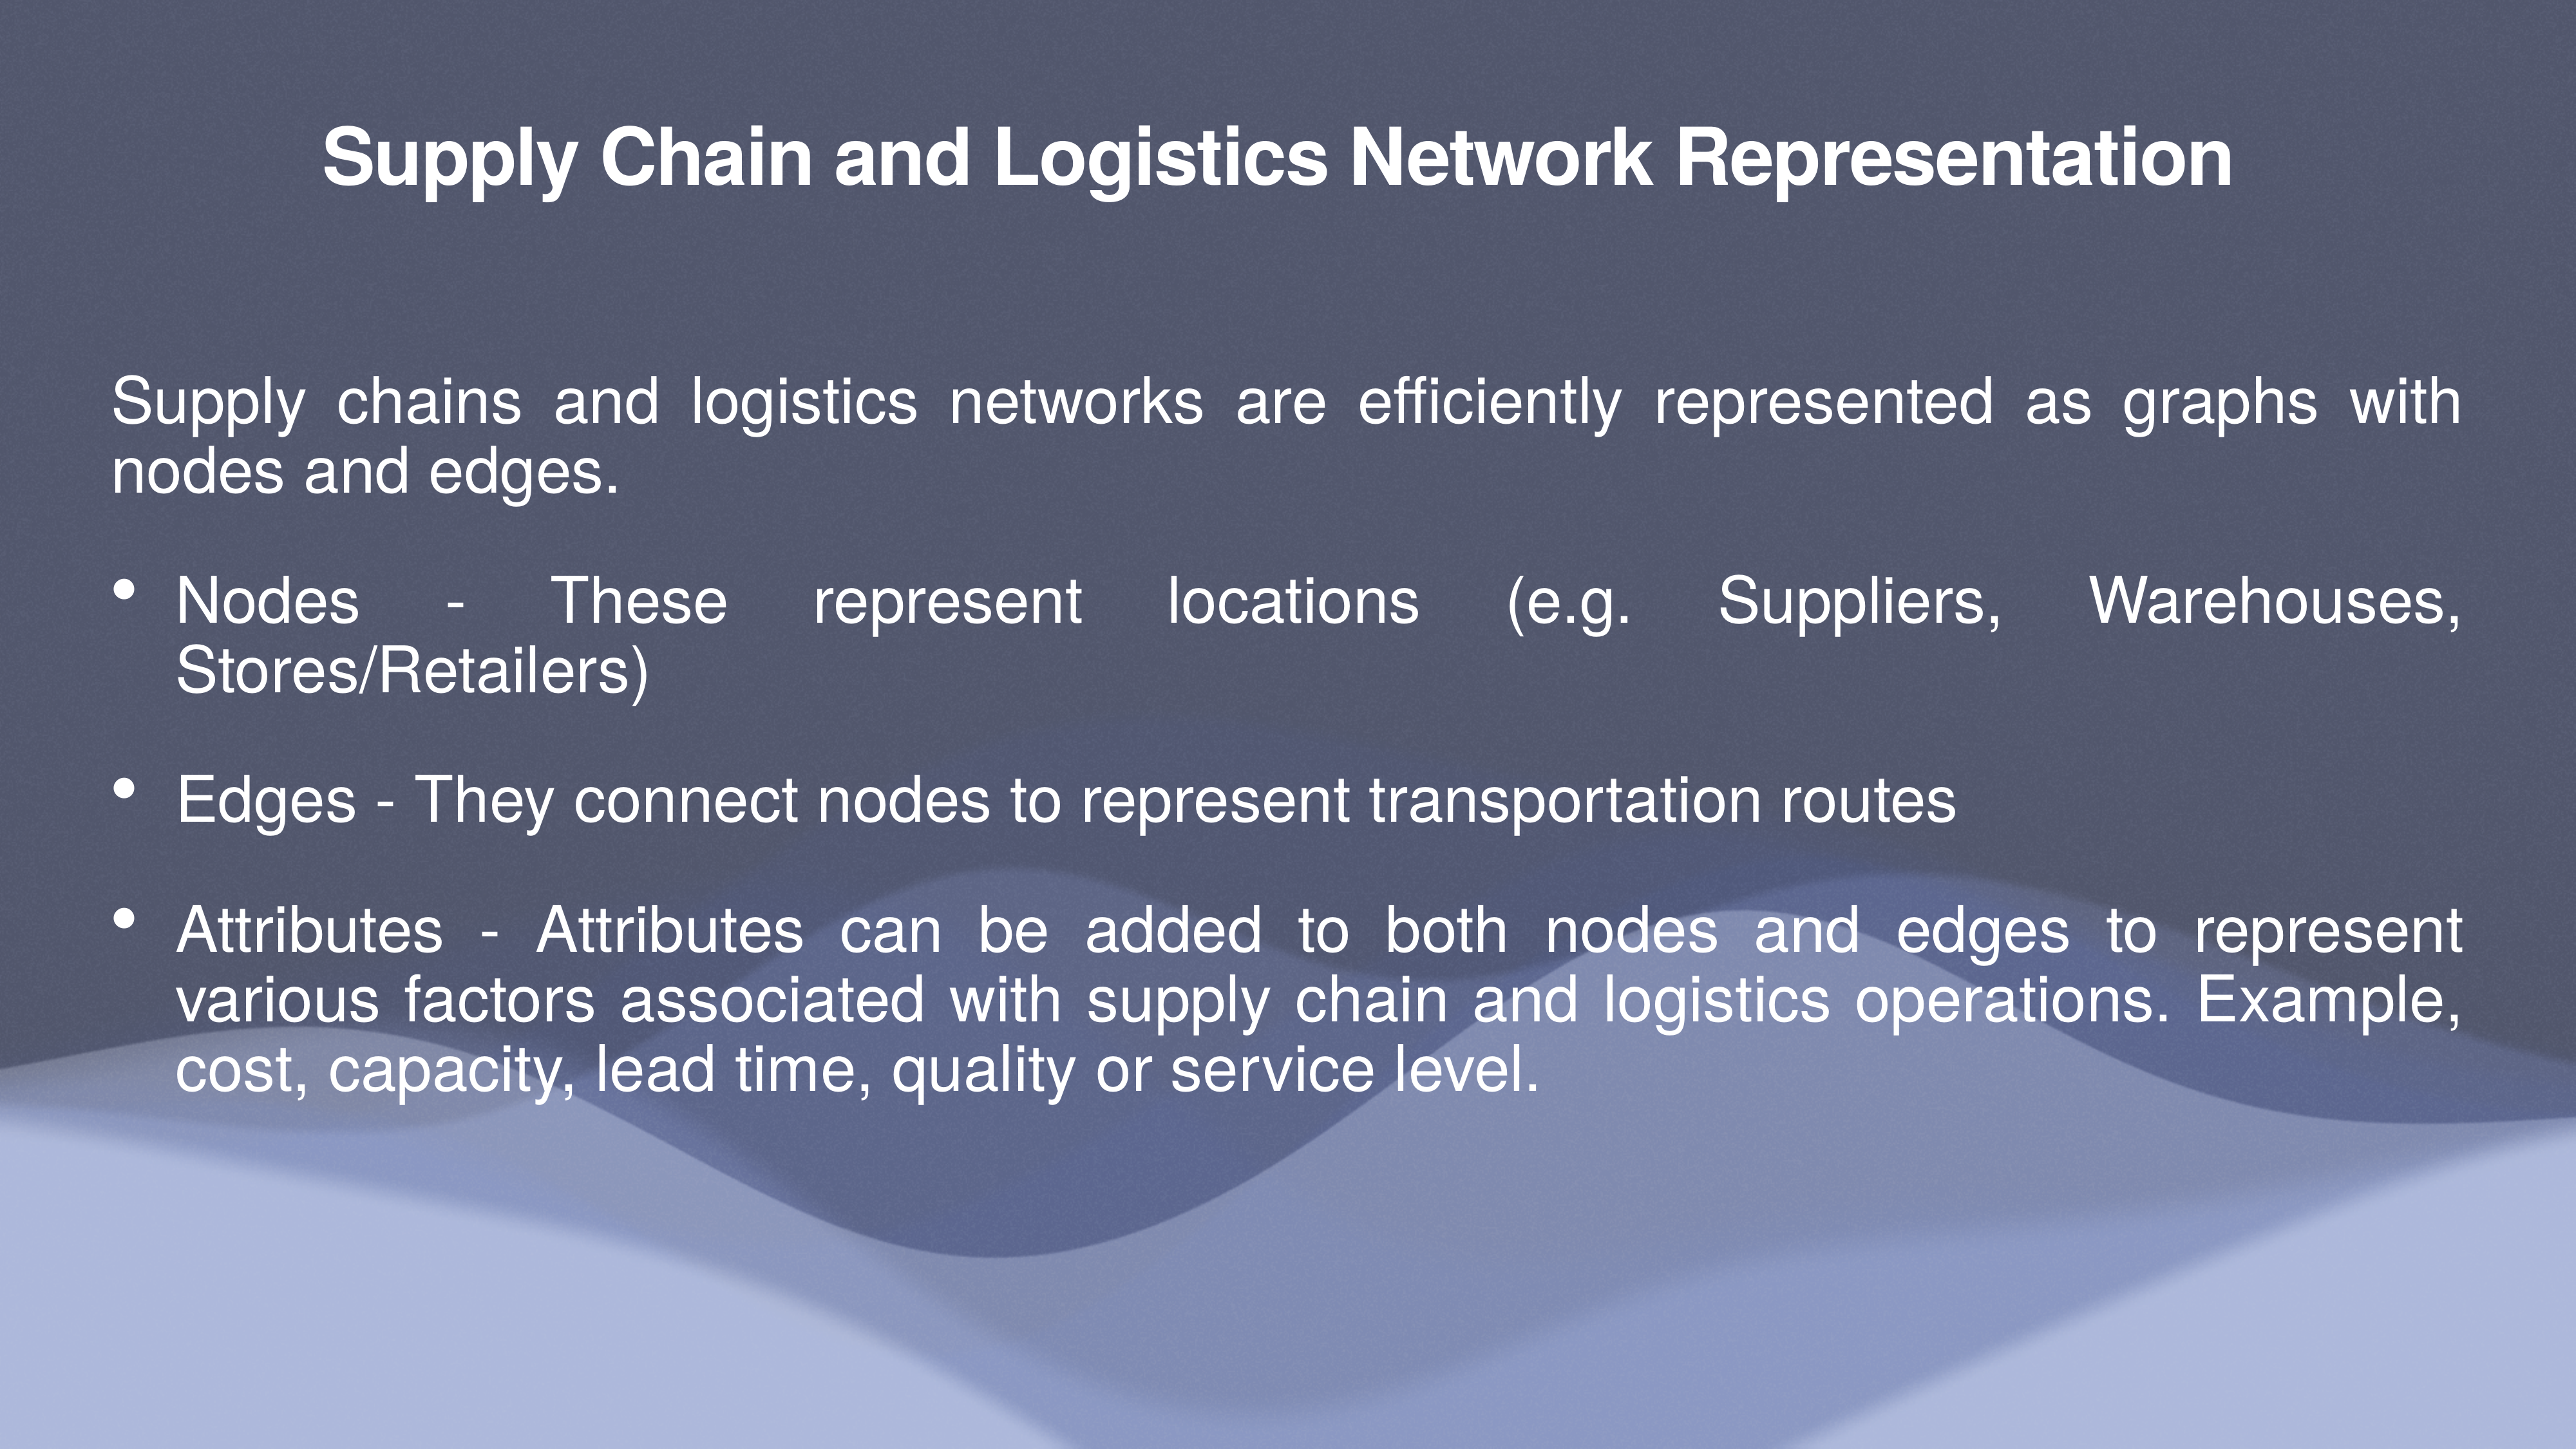

# Supply Chain and Logistics Network Representation
Supply chains and logistics networks are efficiently represented as graphs with nodes and edges.
Nodes - These represent locations (e.g. Suppliers, Warehouses, Stores/Retailers)
Edges - They connect nodes to represent transportation routes
Attributes - Attributes can be added to both nodes and edges to represent various factors associated with supply chain and logistics operations. Example, cost, capacity, lead time, quality or service level.